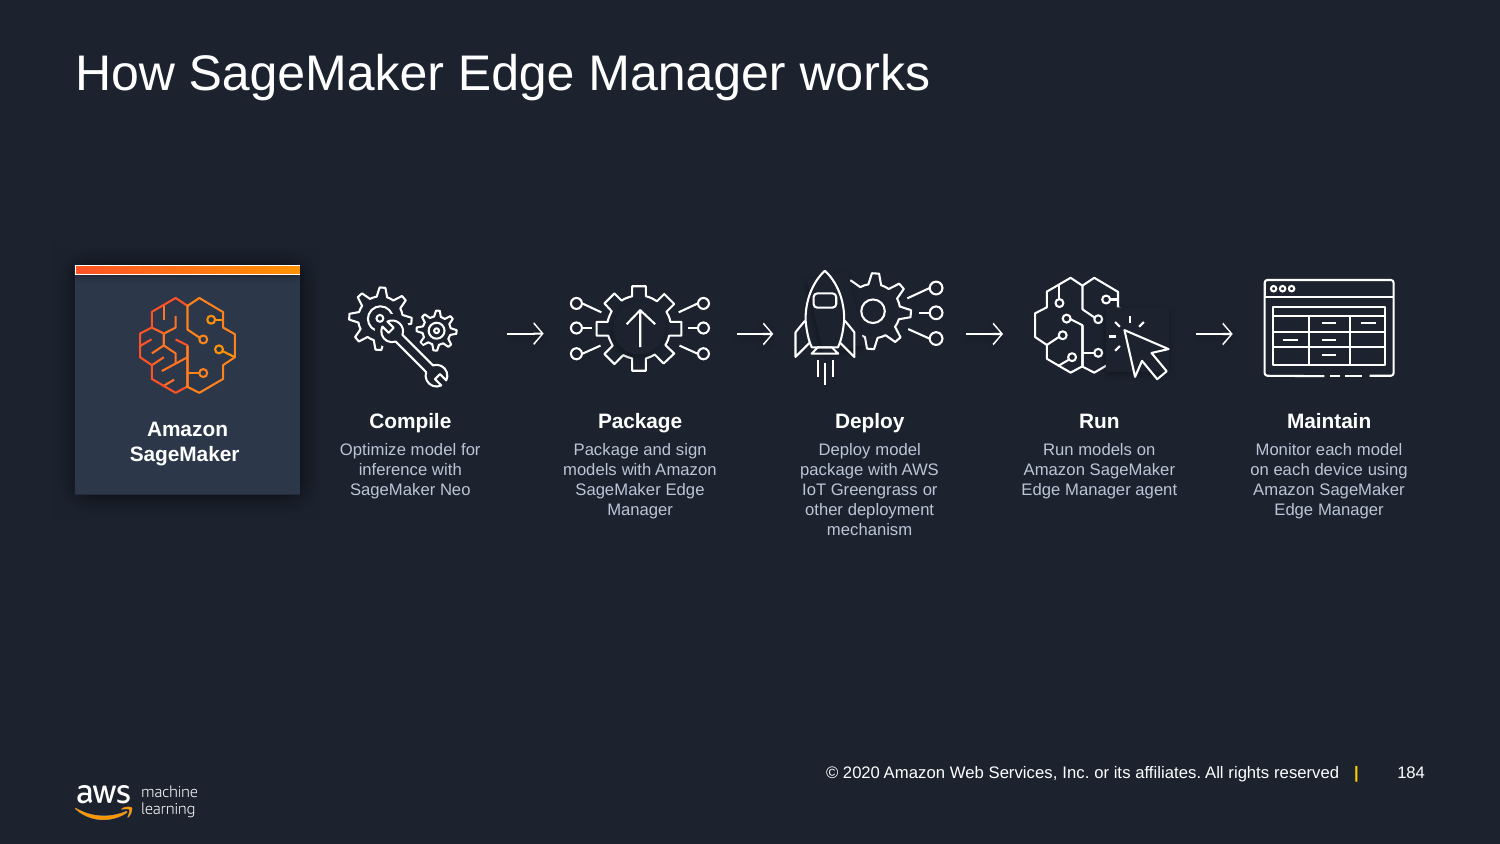

# How SageMaker Edge Manager works

Compile
Optimize model for inference with SageMaker Neo
Package
Package and sign models with Amazon SageMaker Edge Manager
Deploy
Deploy model package with AWS IoT Greengrass or other deployment mechanism
Run
Run models on Amazon SageMaker Edge Manager agent
Maintain
Monitor each model on each device using Amazon SageMaker Edge Manager
Amazon SageMaker
Package
Optimize